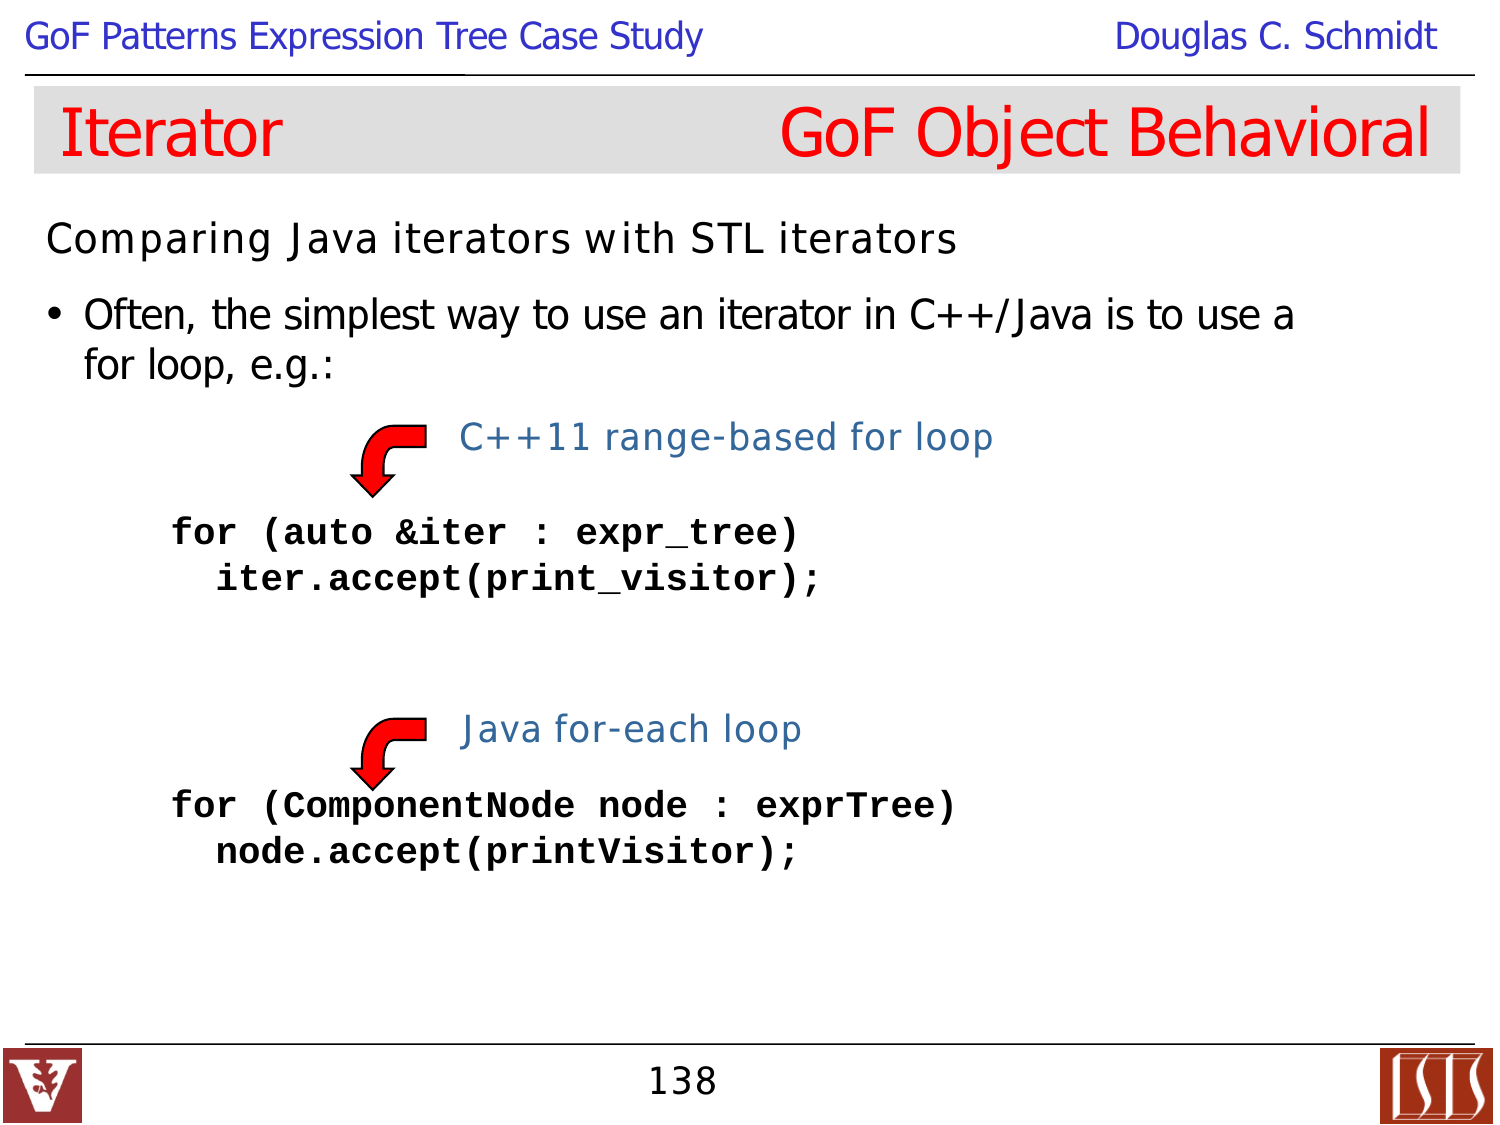

# Iterator                        GoF Object Behavioral
Comparing Java iterators with STL iterators
Often, the simplest way to use an iterator in C++/Java is to use a
for loop, e.g.:

C++11 range-based for loop

for (auto &iter : expr_tree)
  iter.accept(print_visitor);

for (ComponentNode node : exprTree)
  node.accept(printVisitor);

Java for-each loop